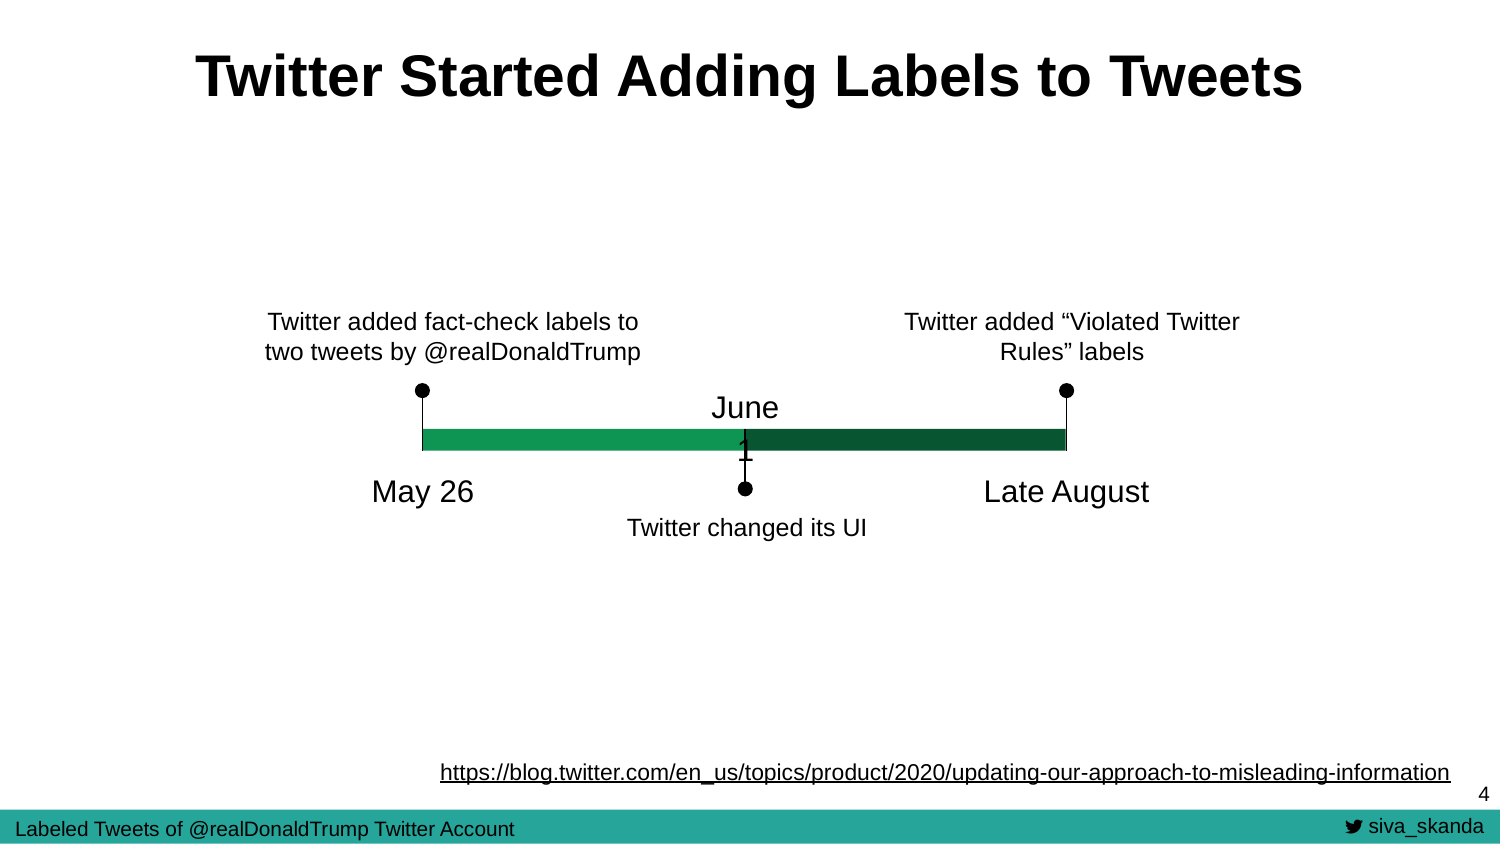

# Twitter Started Adding Labels to Tweets
Twitter added fact-check labels to two tweets by @realDonaldTrump

May 26

Twitter added “Violated Twitter Rules” labels

Late August
June 1

Twitter changed its UI

https://blog.twitter.com/en_us/topics/product/2020/updating-our-approach-to-misleading-information
4